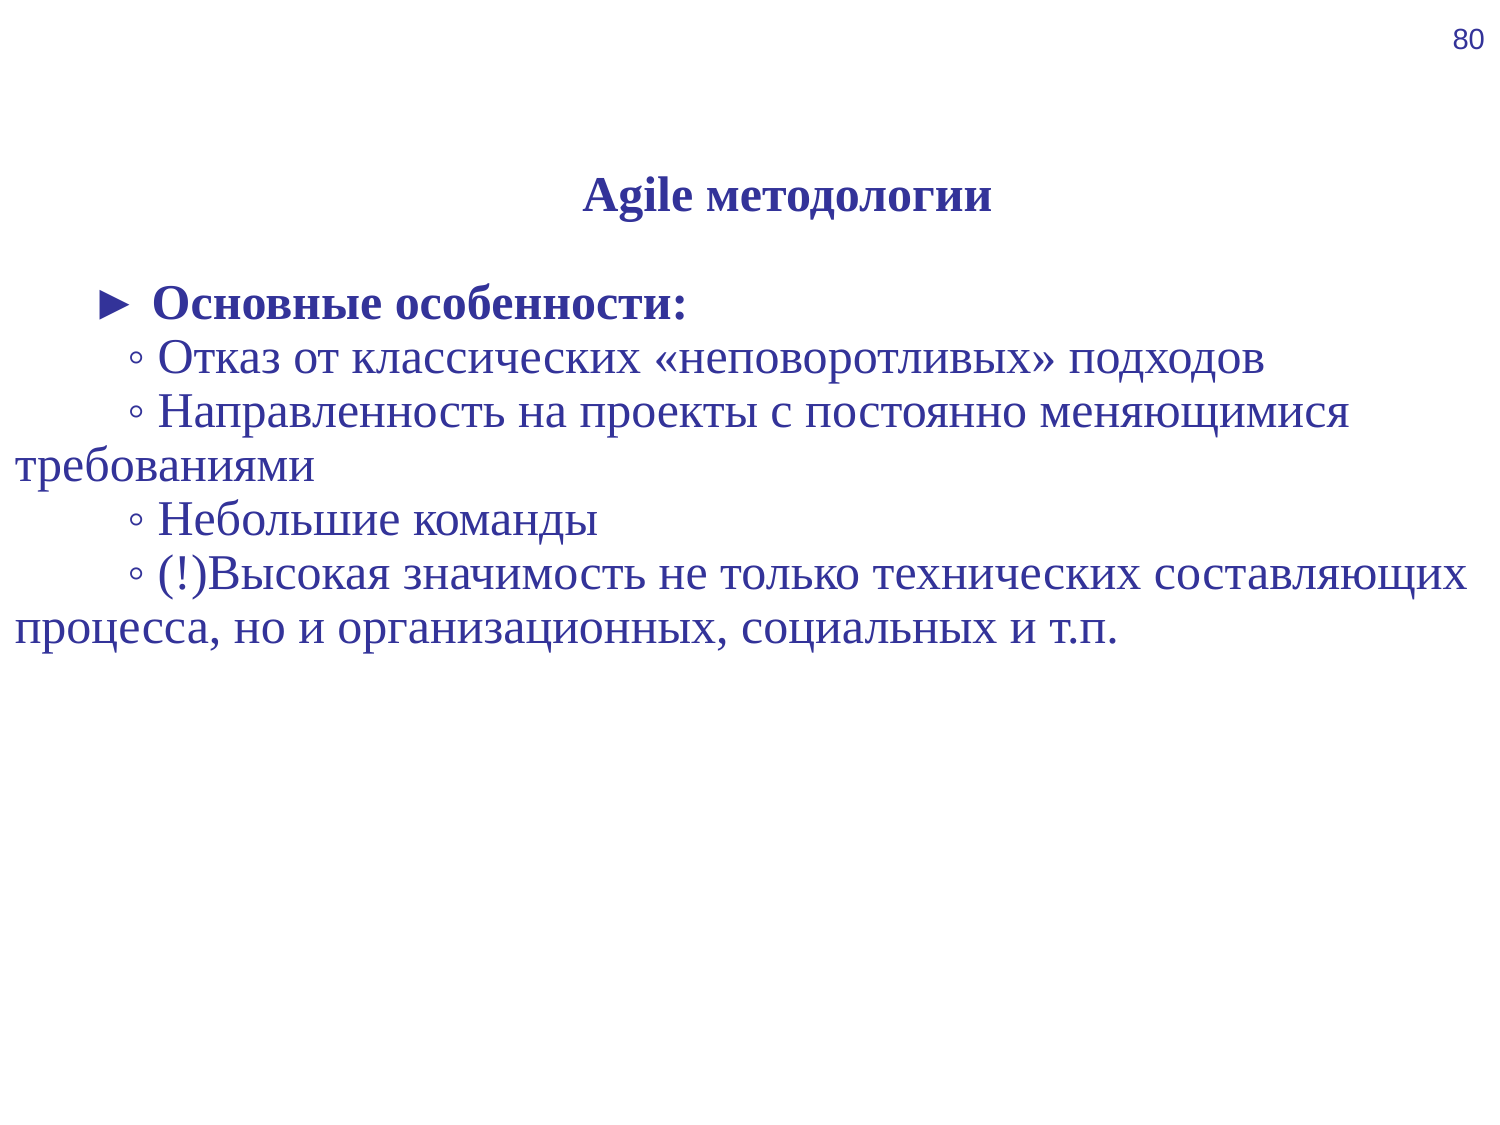

80
Agile методологии

► Основные особенности:
   ◦ Отказ от классических «неповоротливых» подходов
   ◦ Направленность на проекты с постоянно меняющимися требованиями
   ◦ Небольшие команды
   ◦ (!)Высокая значимость не только технических составляющих процесса, но и организационных, социальных и т.п.